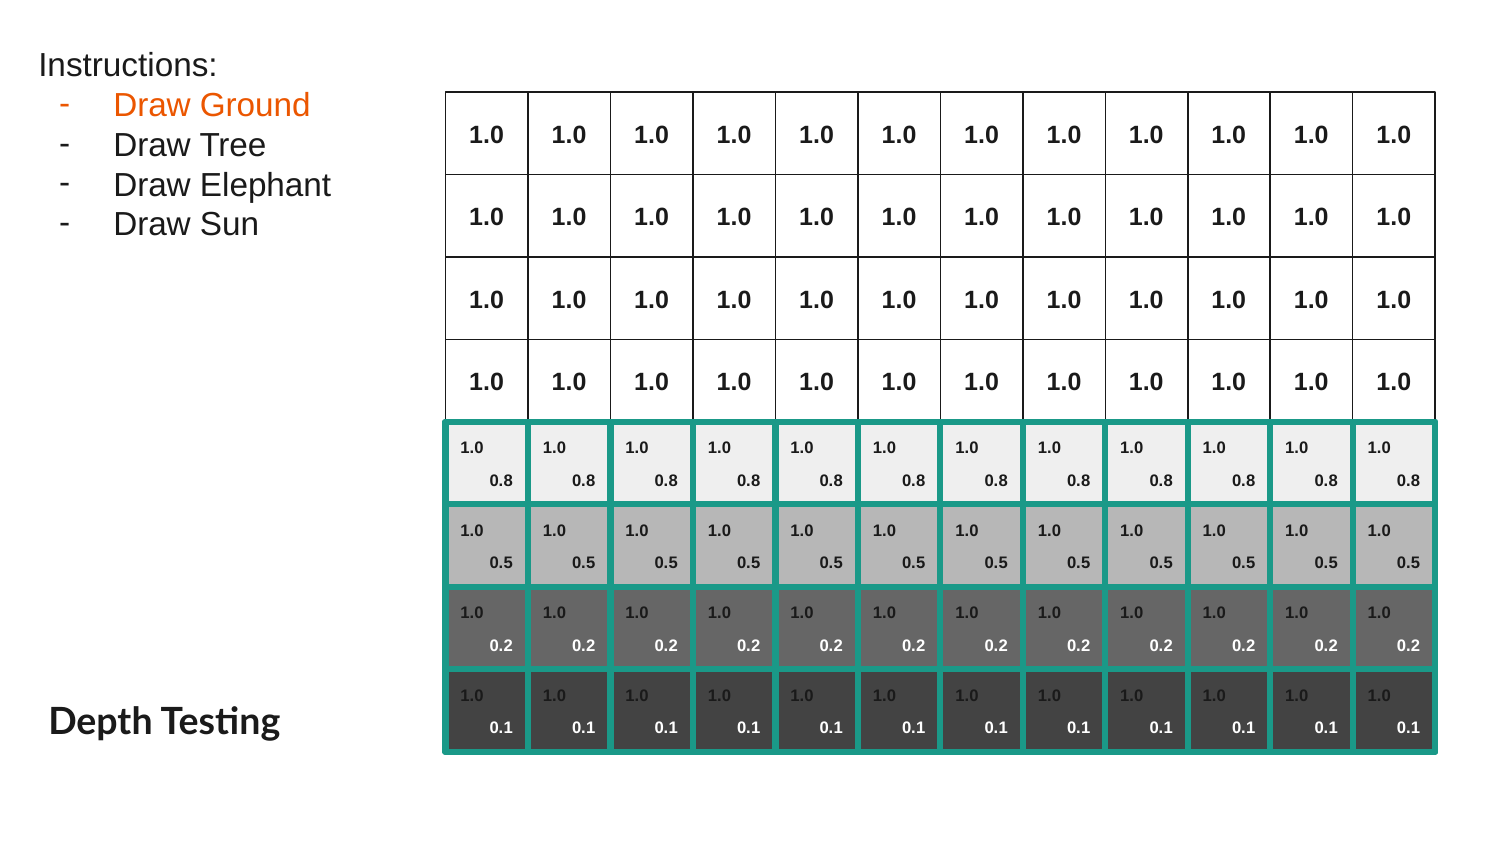

Instructions:
Draw Ground
Draw Tree
Draw Elephant
Draw Sun
1.0
1.0
1.0
1.0
1.0
1.0
1.0
1.0
1.0
1.0
1.0
1.0
1.0
1.0
1.0
1.0
1.0
1.0
1.0
1.0
1.0
1.0
1.0
1.0
1.0
1.0
1.0
1.0
1.0
1.0
1.0
1.0
1.0
1.0
1.0
1.0
1.0
1.0
1.0
1.0
1.0
1.0
1.0
1.0
1.0
1.0
1.0
1.0
0.8
1.0
0.8
1.0
0.8
1.0
0.8
1.0
0.8
1.0
0.8
1.0
0.8
1.0
0.8
1.0
0.8
1.0
0.8
1.0
0.8
1.0
0.8
1.0
0.5
1.0
0.5
1.0
0.5
1.0
0.5
1.0
0.5
1.0
0.5
1.0
0.5
1.0
0.5
1.0
0.5
1.0
0.5
1.0
0.5
1.0
0.5
1.0
0.2
1.0
0.2
1.0
0.2
1.0
0.2
1.0
0.2
1.0
0.2
1.0
0.2
1.0
0.2
1.0
0.2
1.0
0.2
1.0
0.2
1.0
0.2
1.0
0.1
1.0
0.1
1.0
0.1
1.0
0.1
1.0
0.1
1.0
0.1
1.0
0.1
1.0
0.1
1.0
0.1
1.0
0.1
1.0
0.1
1.0
0.1
1.0
Depth Testing